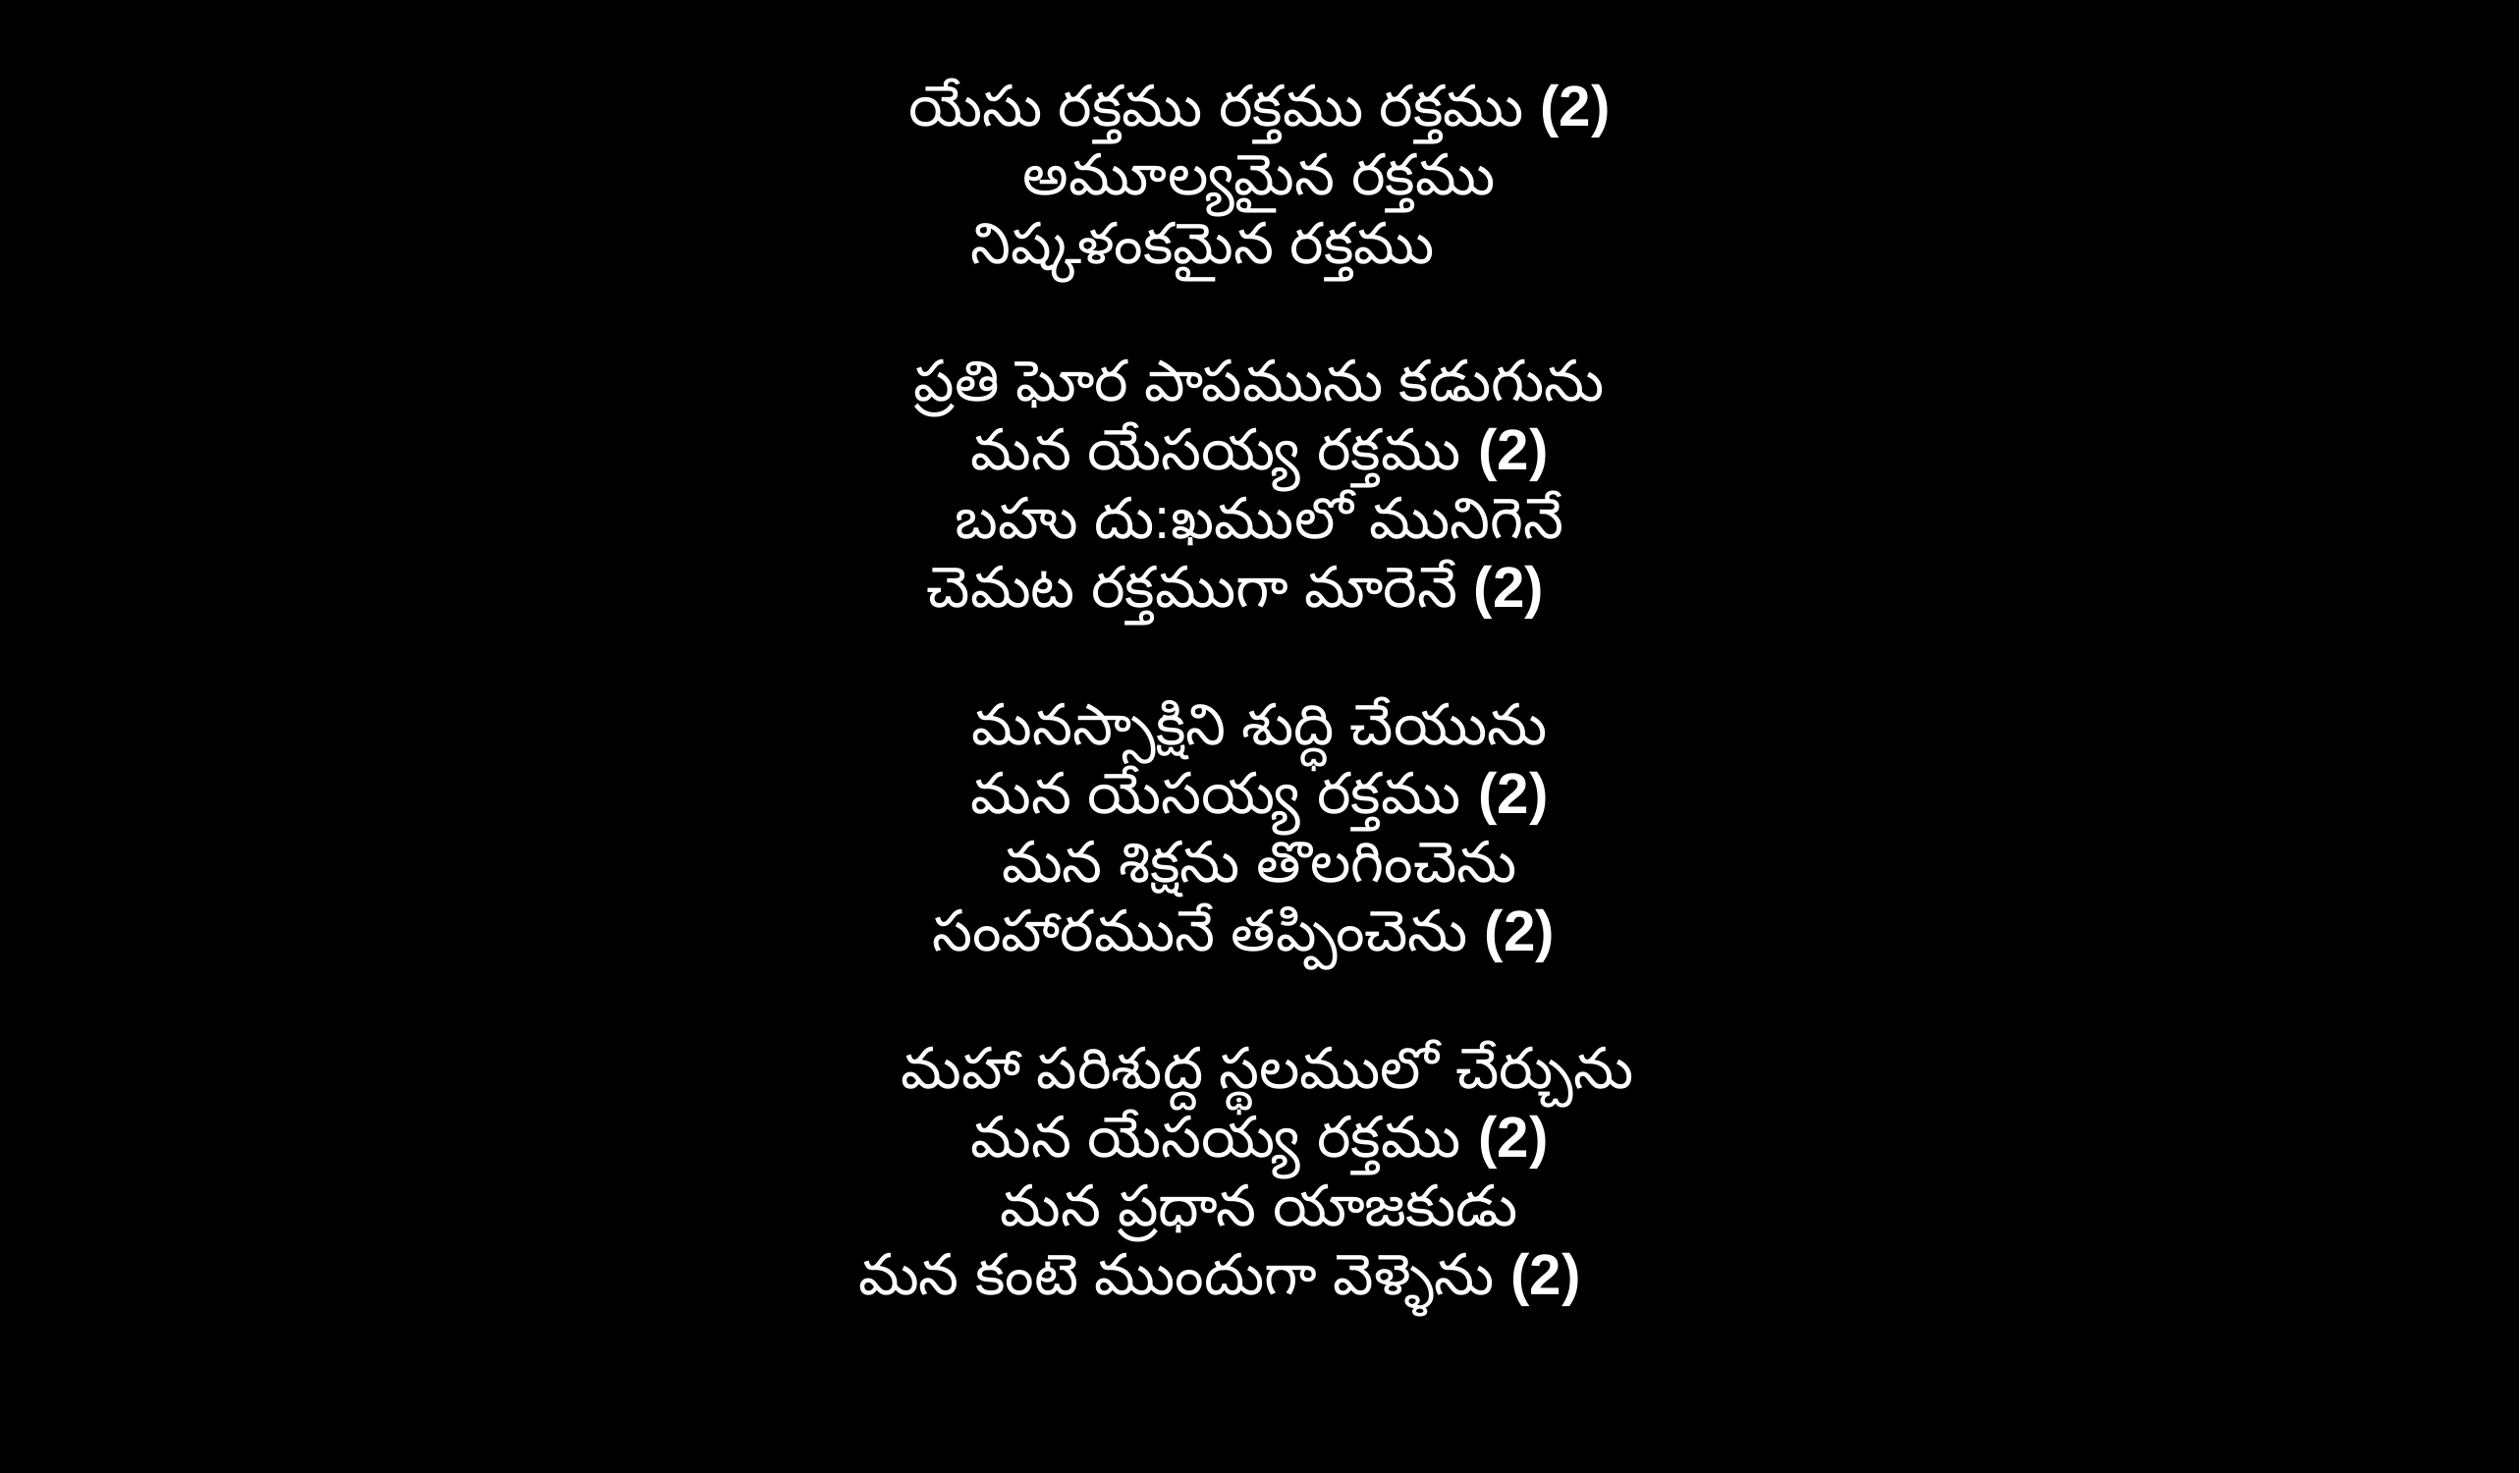

యేసు రక్తము రక్తము రక్తము (2)
అమూల్యమైన రక్తము
నిష్కళంకమైన రక్తము

ప్రతి ఘోర పాపమును కడుగును
మన యేసయ్య రక్తము (2)
బహు దు:ఖములో మునిగెనే
చెమట రక్తముగా మారెనే (2)

మనస్సాక్షిని శుద్ధి చేయును
మన యేసయ్య రక్తము (2)
మన శిక్షను తొలగించెను
సంహారమునే తప్పించెను (2)

 మహా పరిశుద్ద స్థలములో చేర్చును
మన యేసయ్య రక్తము (2)
మన ప్రధాన యాజకుడు
మన కంటె ముందుగా వెళ్ళెను (2)